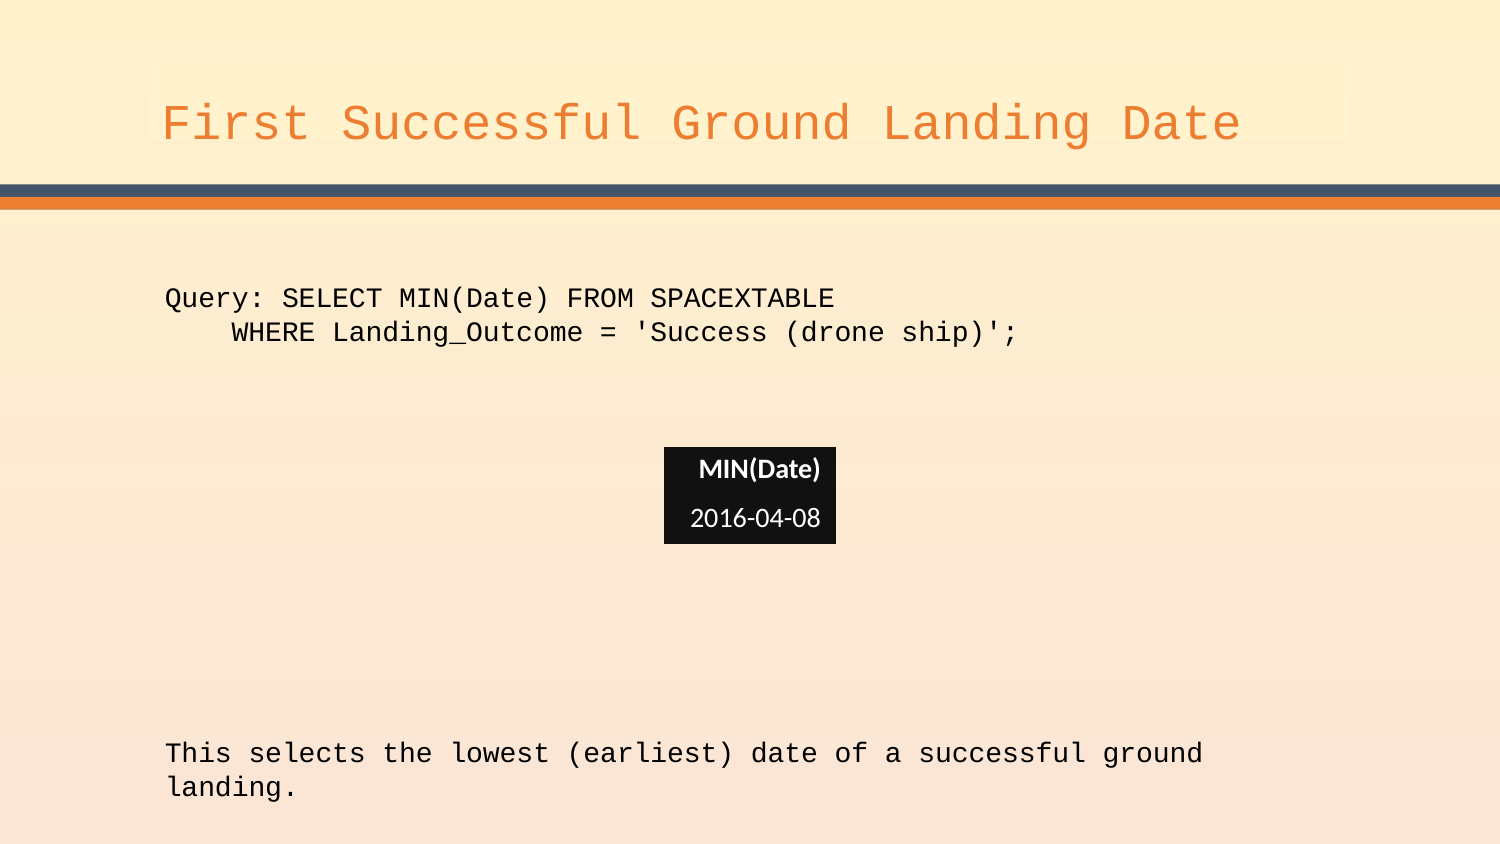

First Successful Ground Landing Date

Query: SELECT MIN(Date) FROM SPACEXTABLE
    WHERE Landing_Outcome = 'Success (drone ship)';
| MIN(Date) |
| --- |
| 2016-04-08 |
This selects the lowest (earliest) date of a successful ground landing.